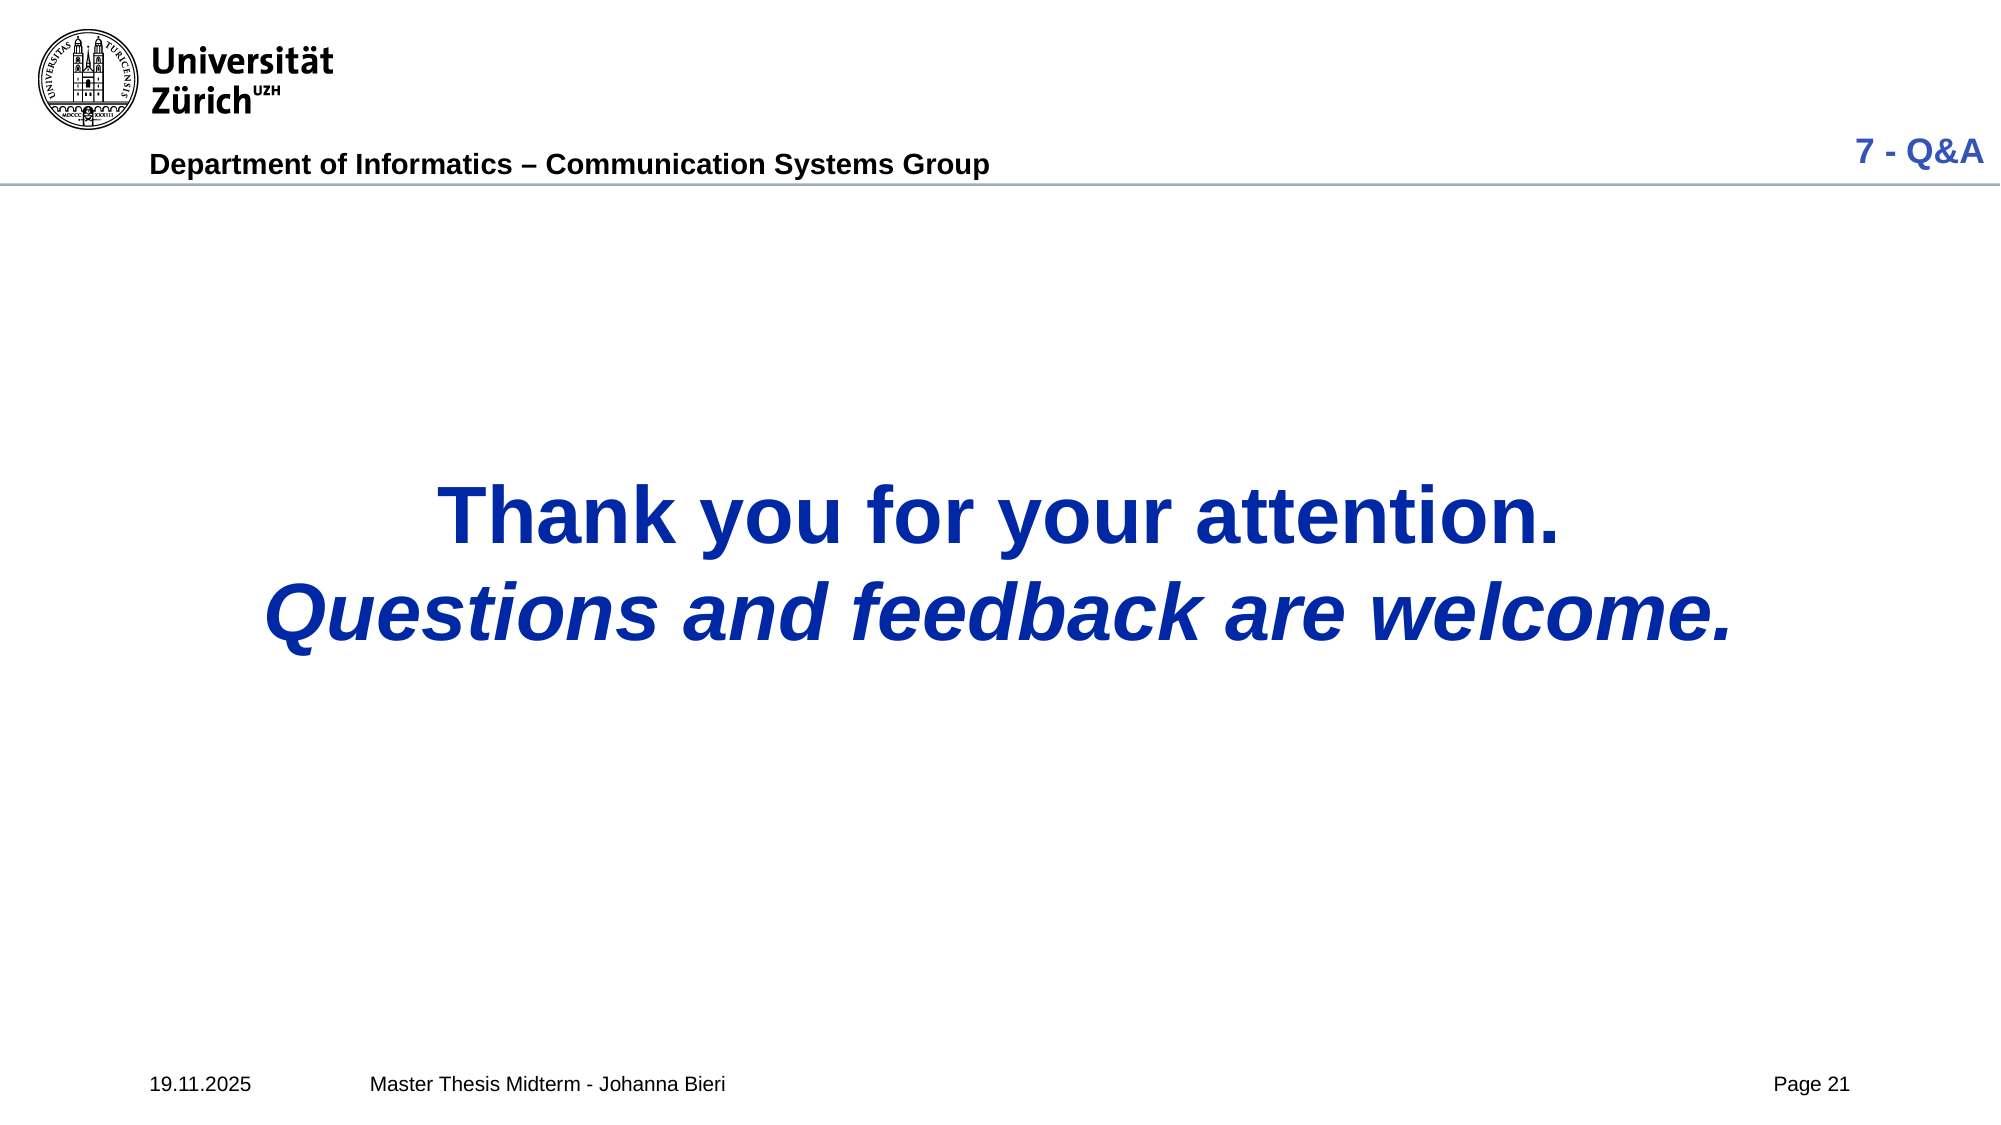

7 - Q&A
# Thank you for your attention. Questions and feedback are welcome.
19.11.2025
Master Thesis Midterm - Johanna Bieri
Page 21